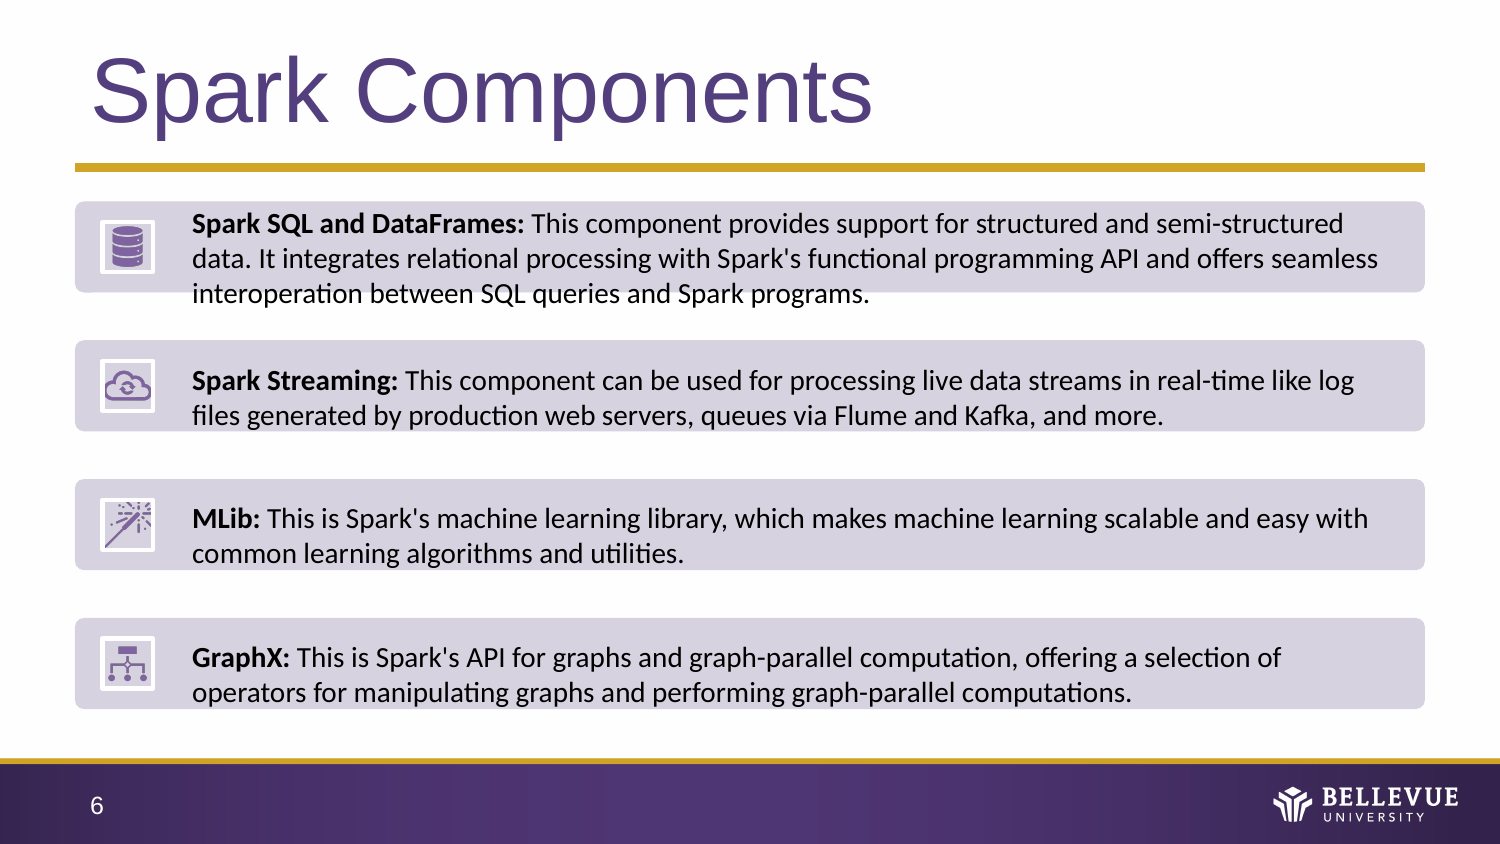

# Spark Components
Spark SQL and DataFrames: This component provides support for structured and semi-structured data. It integrates relational processing with Spark's functional programming API and offers seamless interoperation between SQL queries and Spark programs.
Spark Streaming: This component can be used for processing live data streams in real-time like log files generated by production web servers, queues via Flume and Kafka, and more.
MLib: This is Spark's machine learning library, which makes machine learning scalable and easy with common learning algorithms and utilities.
GraphX: This is Spark's API for graphs and graph-parallel computation, offering a selection of operators for manipulating graphs and performing graph-parallel computations.